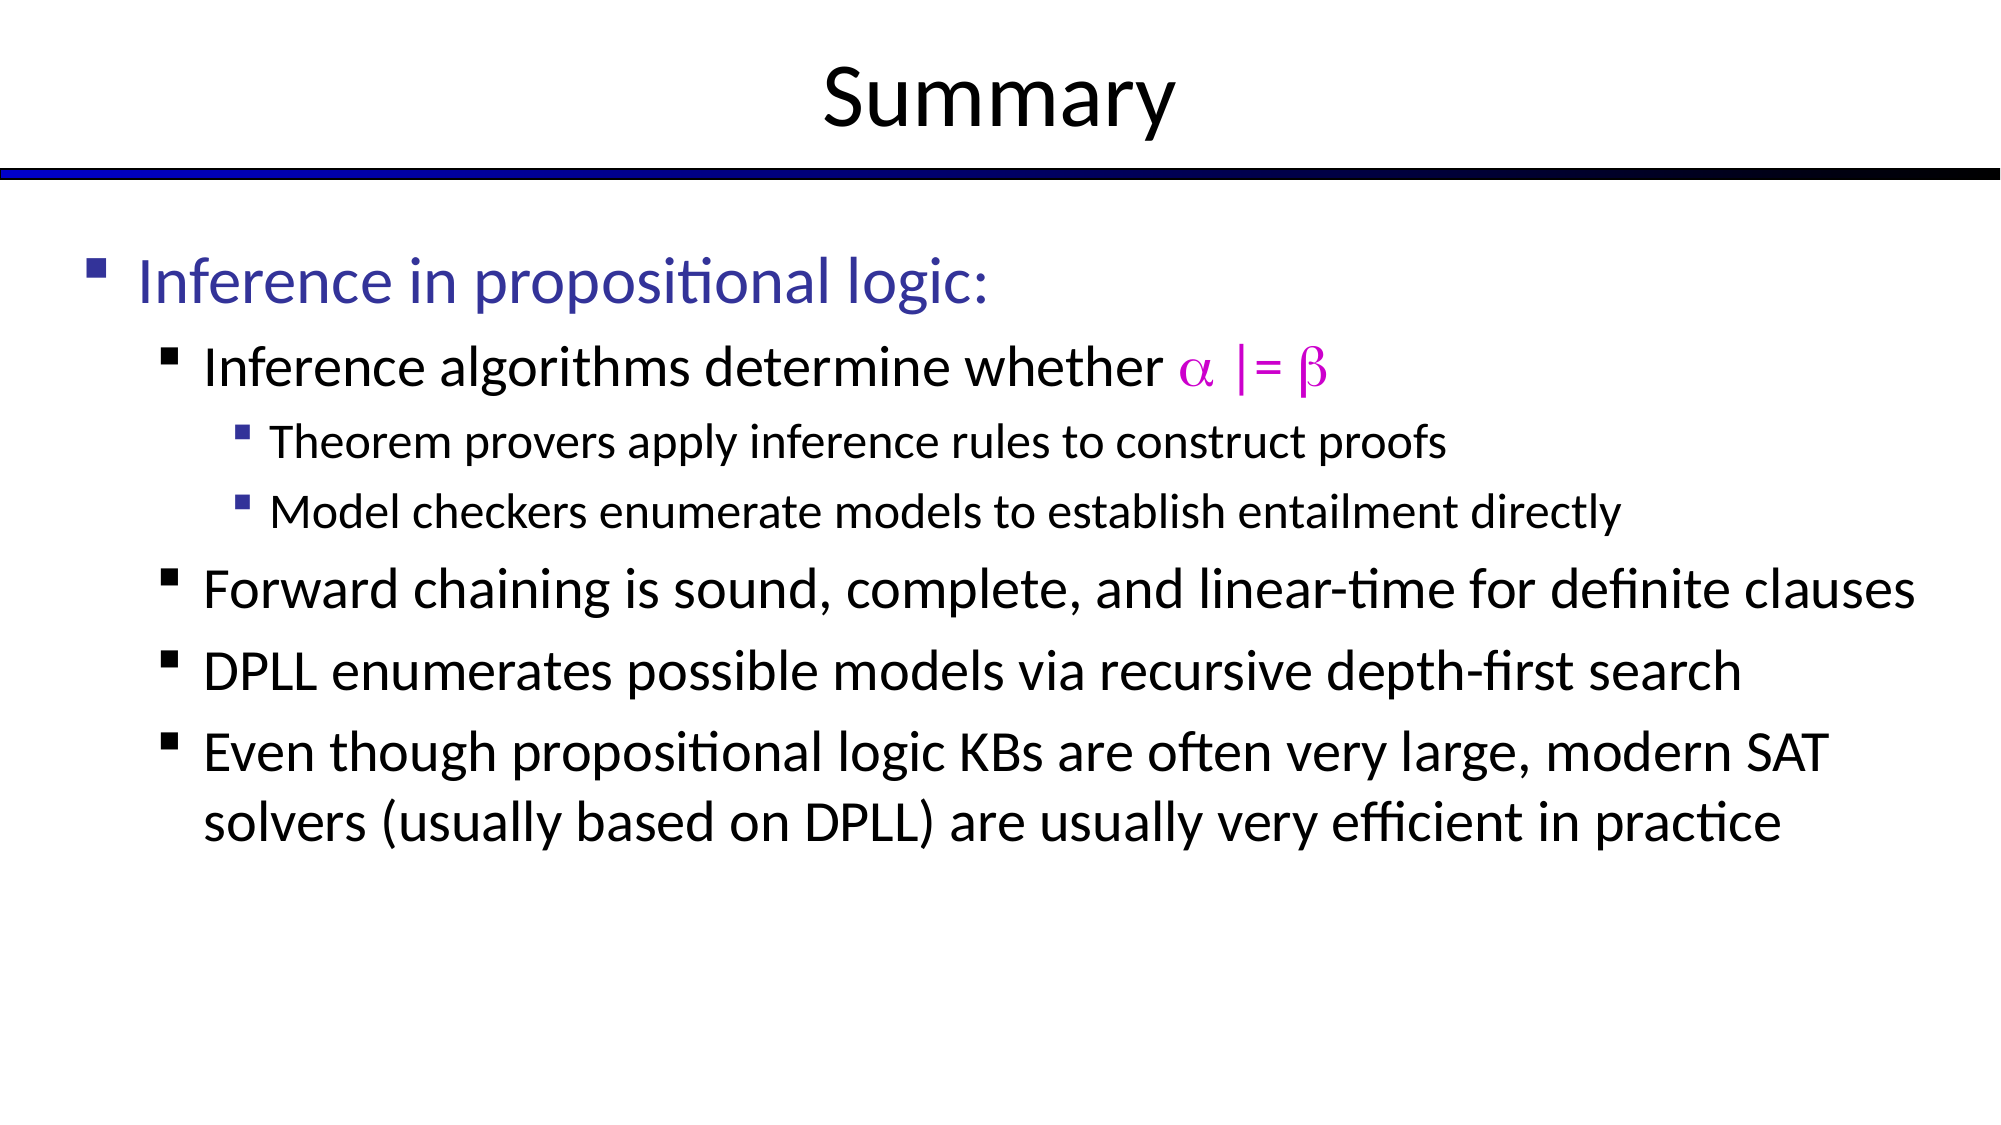

# Summary
Inference in propositional logic:
Inference algorithms determine whether α |= β
Theorem provers apply inference rules to construct proofs
Model checkers enumerate models to establish entailment directly
Forward chaining is sound, complete, and linear-time for definite clauses
DPLL enumerates possible models via recursive depth-first search
Even though propositional logic KBs are often very large, modern SAT solvers (usually based on DPLL) are usually very efficient in practice